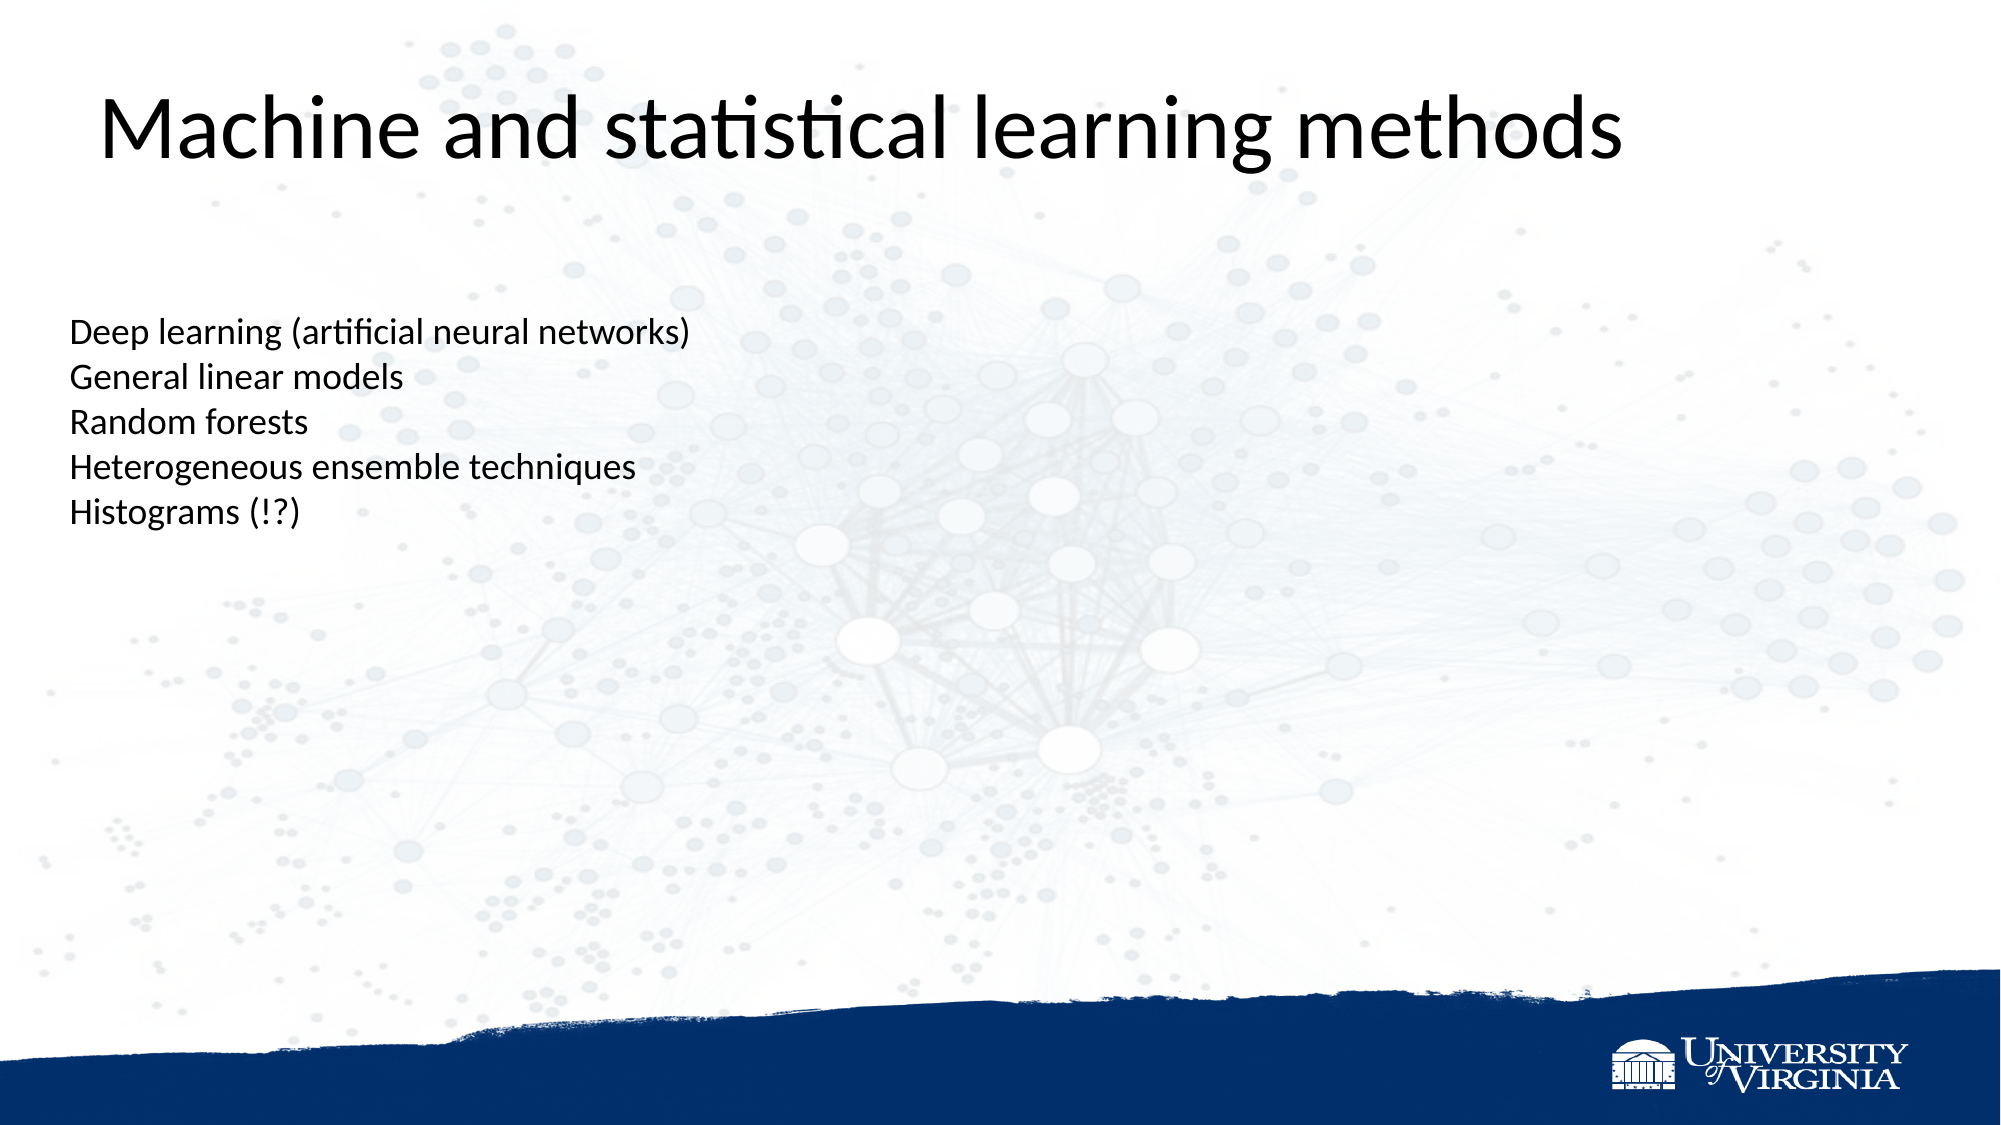

Machine and statistical learning methods
Deep learning (artificial neural networks)
General linear models
Random forests
Heterogeneous ensemble techniques
Histograms (!?)